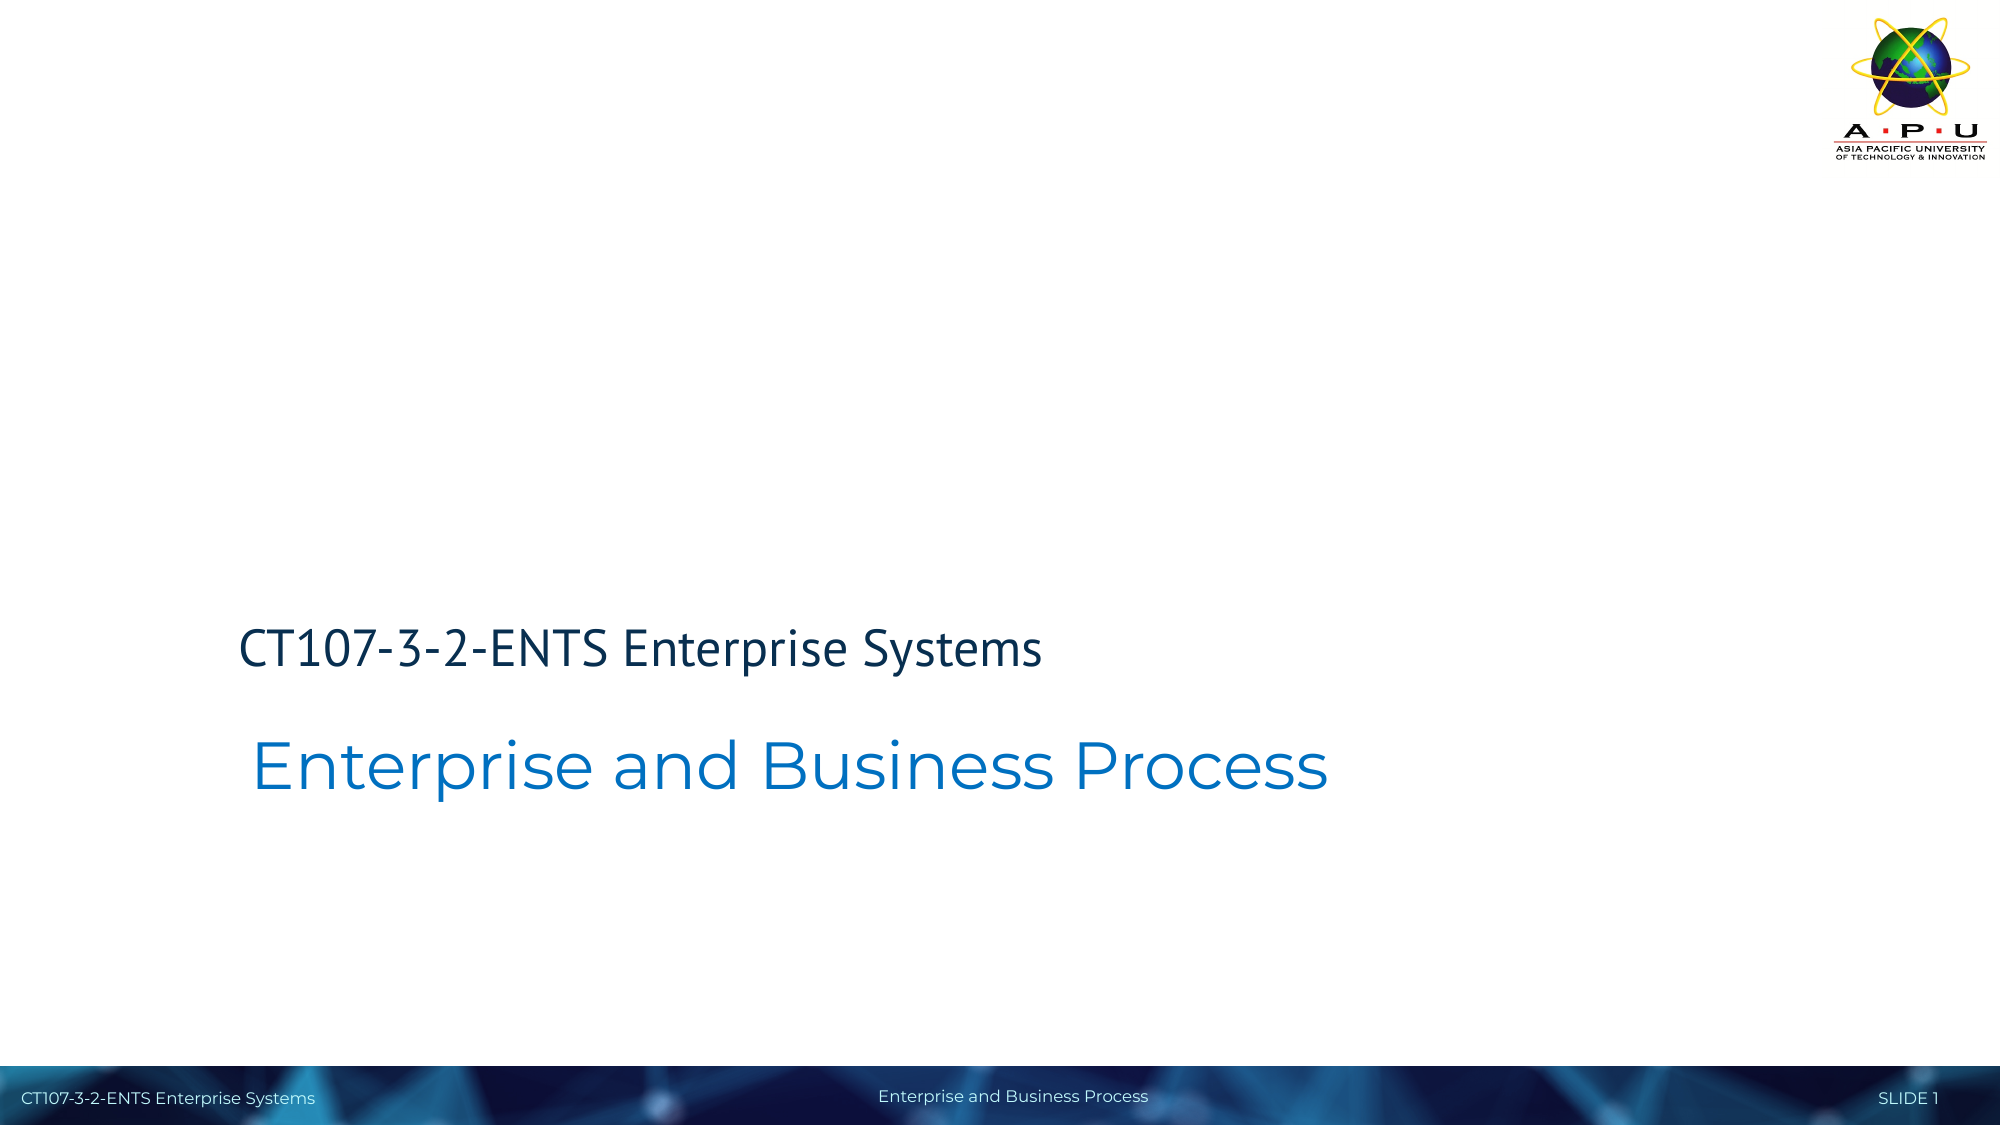

CT107-3-2-ENTS Enterprise Systems
Enterprise and Business Process